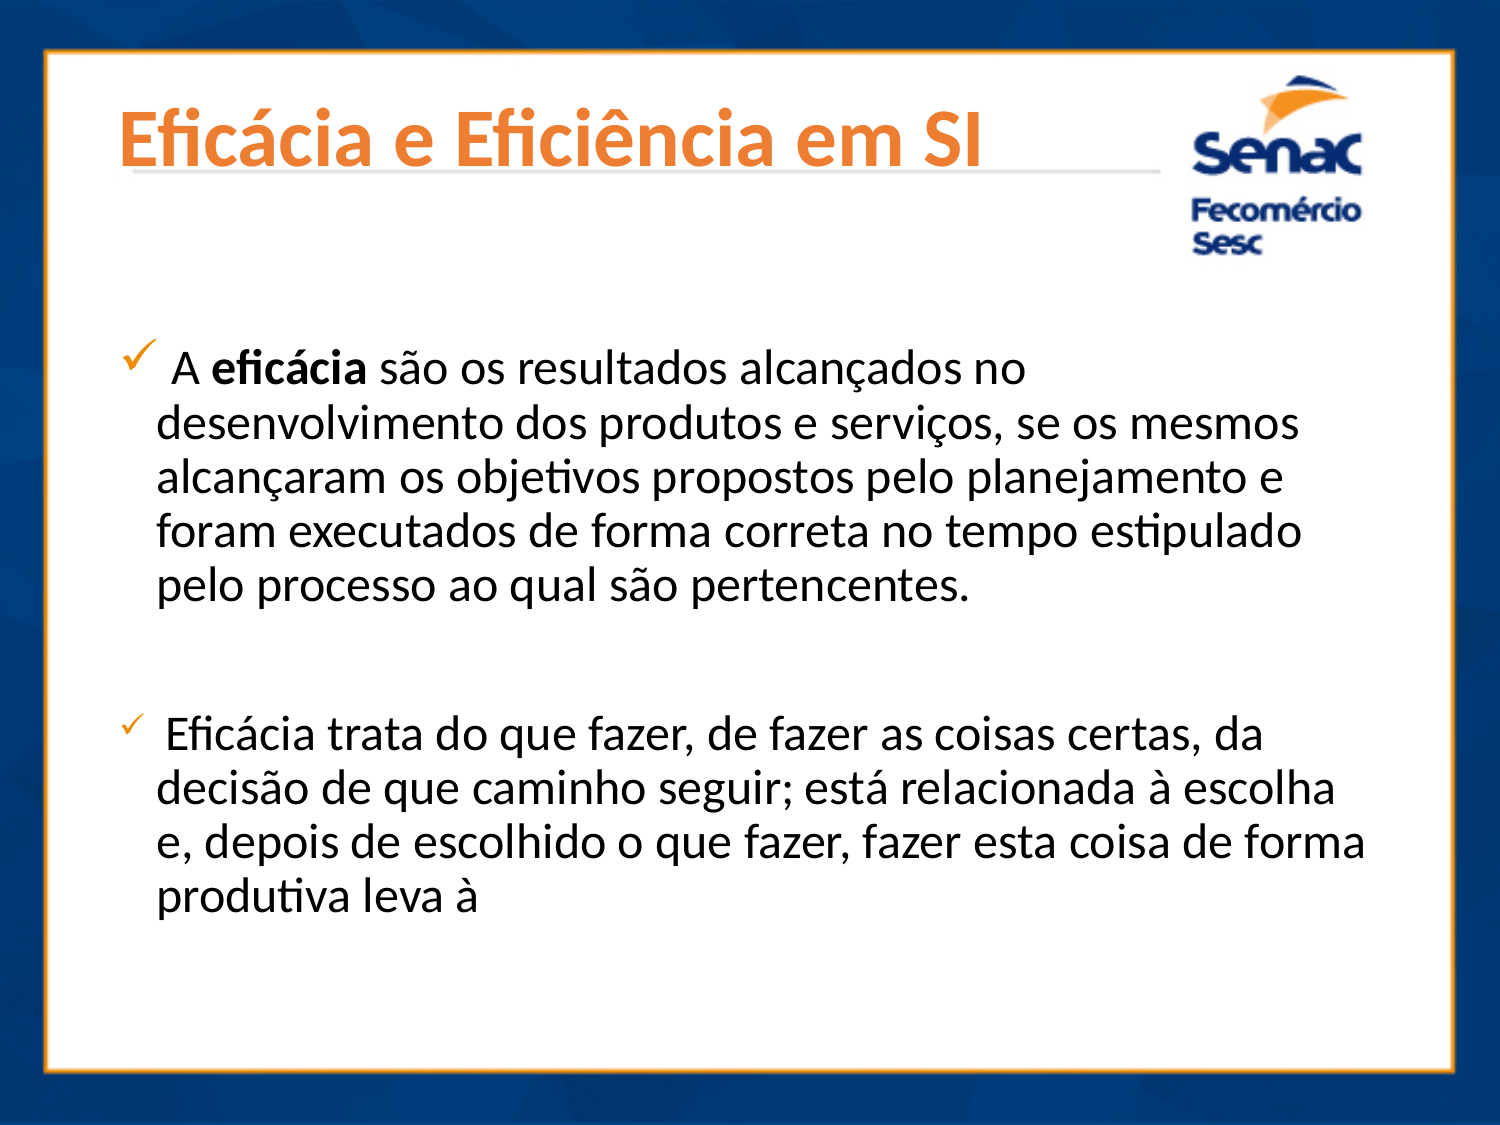

# Eficácia e Eficiência em SI

 A eficácia são os resultados alcançados no desenvolvimento dos produtos e serviços, se os mesmos alcançaram os objetivos propostos pelo planejamento e foram executados de forma correta no tempo estipulado pelo processo ao qual são pertencentes.

 Eficácia trata do que fazer, de fazer as coisas certas, da decisão de que caminho seguir; está relacionada à escolha e, depois de escolhido o que fazer, fazer esta coisa de forma produtiva leva à